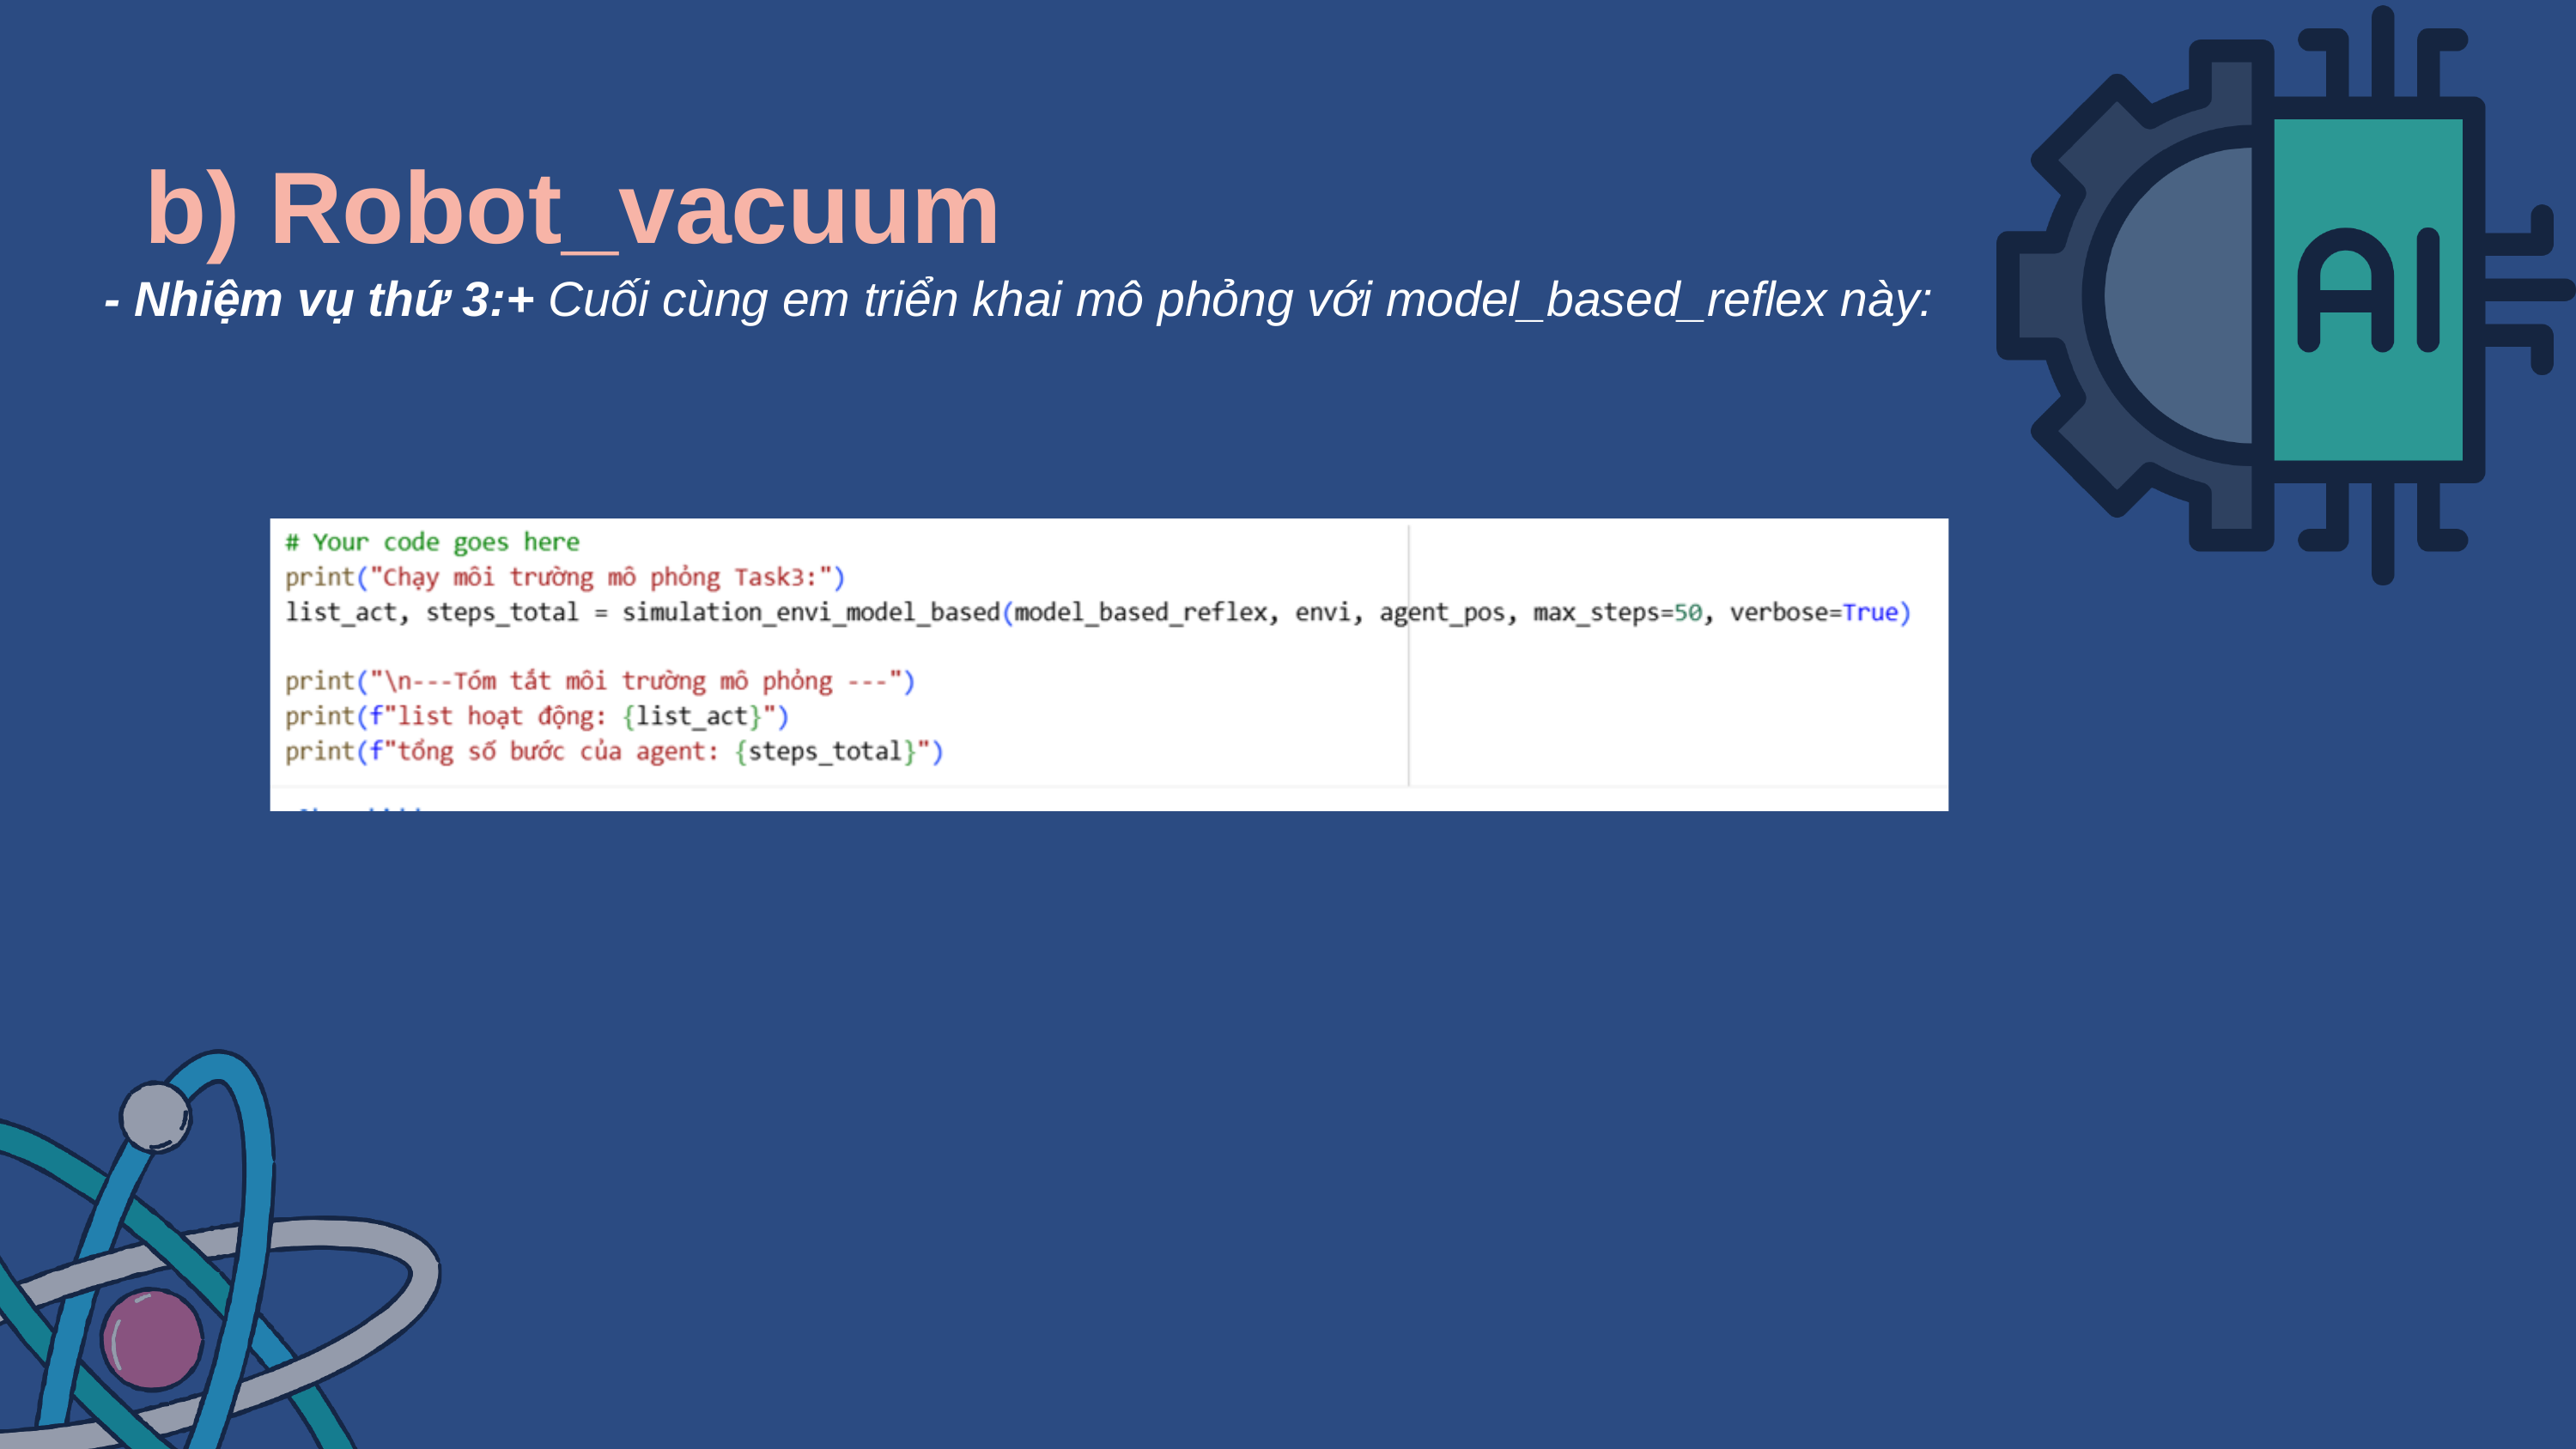

b) Robot_vacuum
- Nhiệm vụ thứ 3:+ Cuối cùng em triển khai mô phỏng với model_based_reflex này: